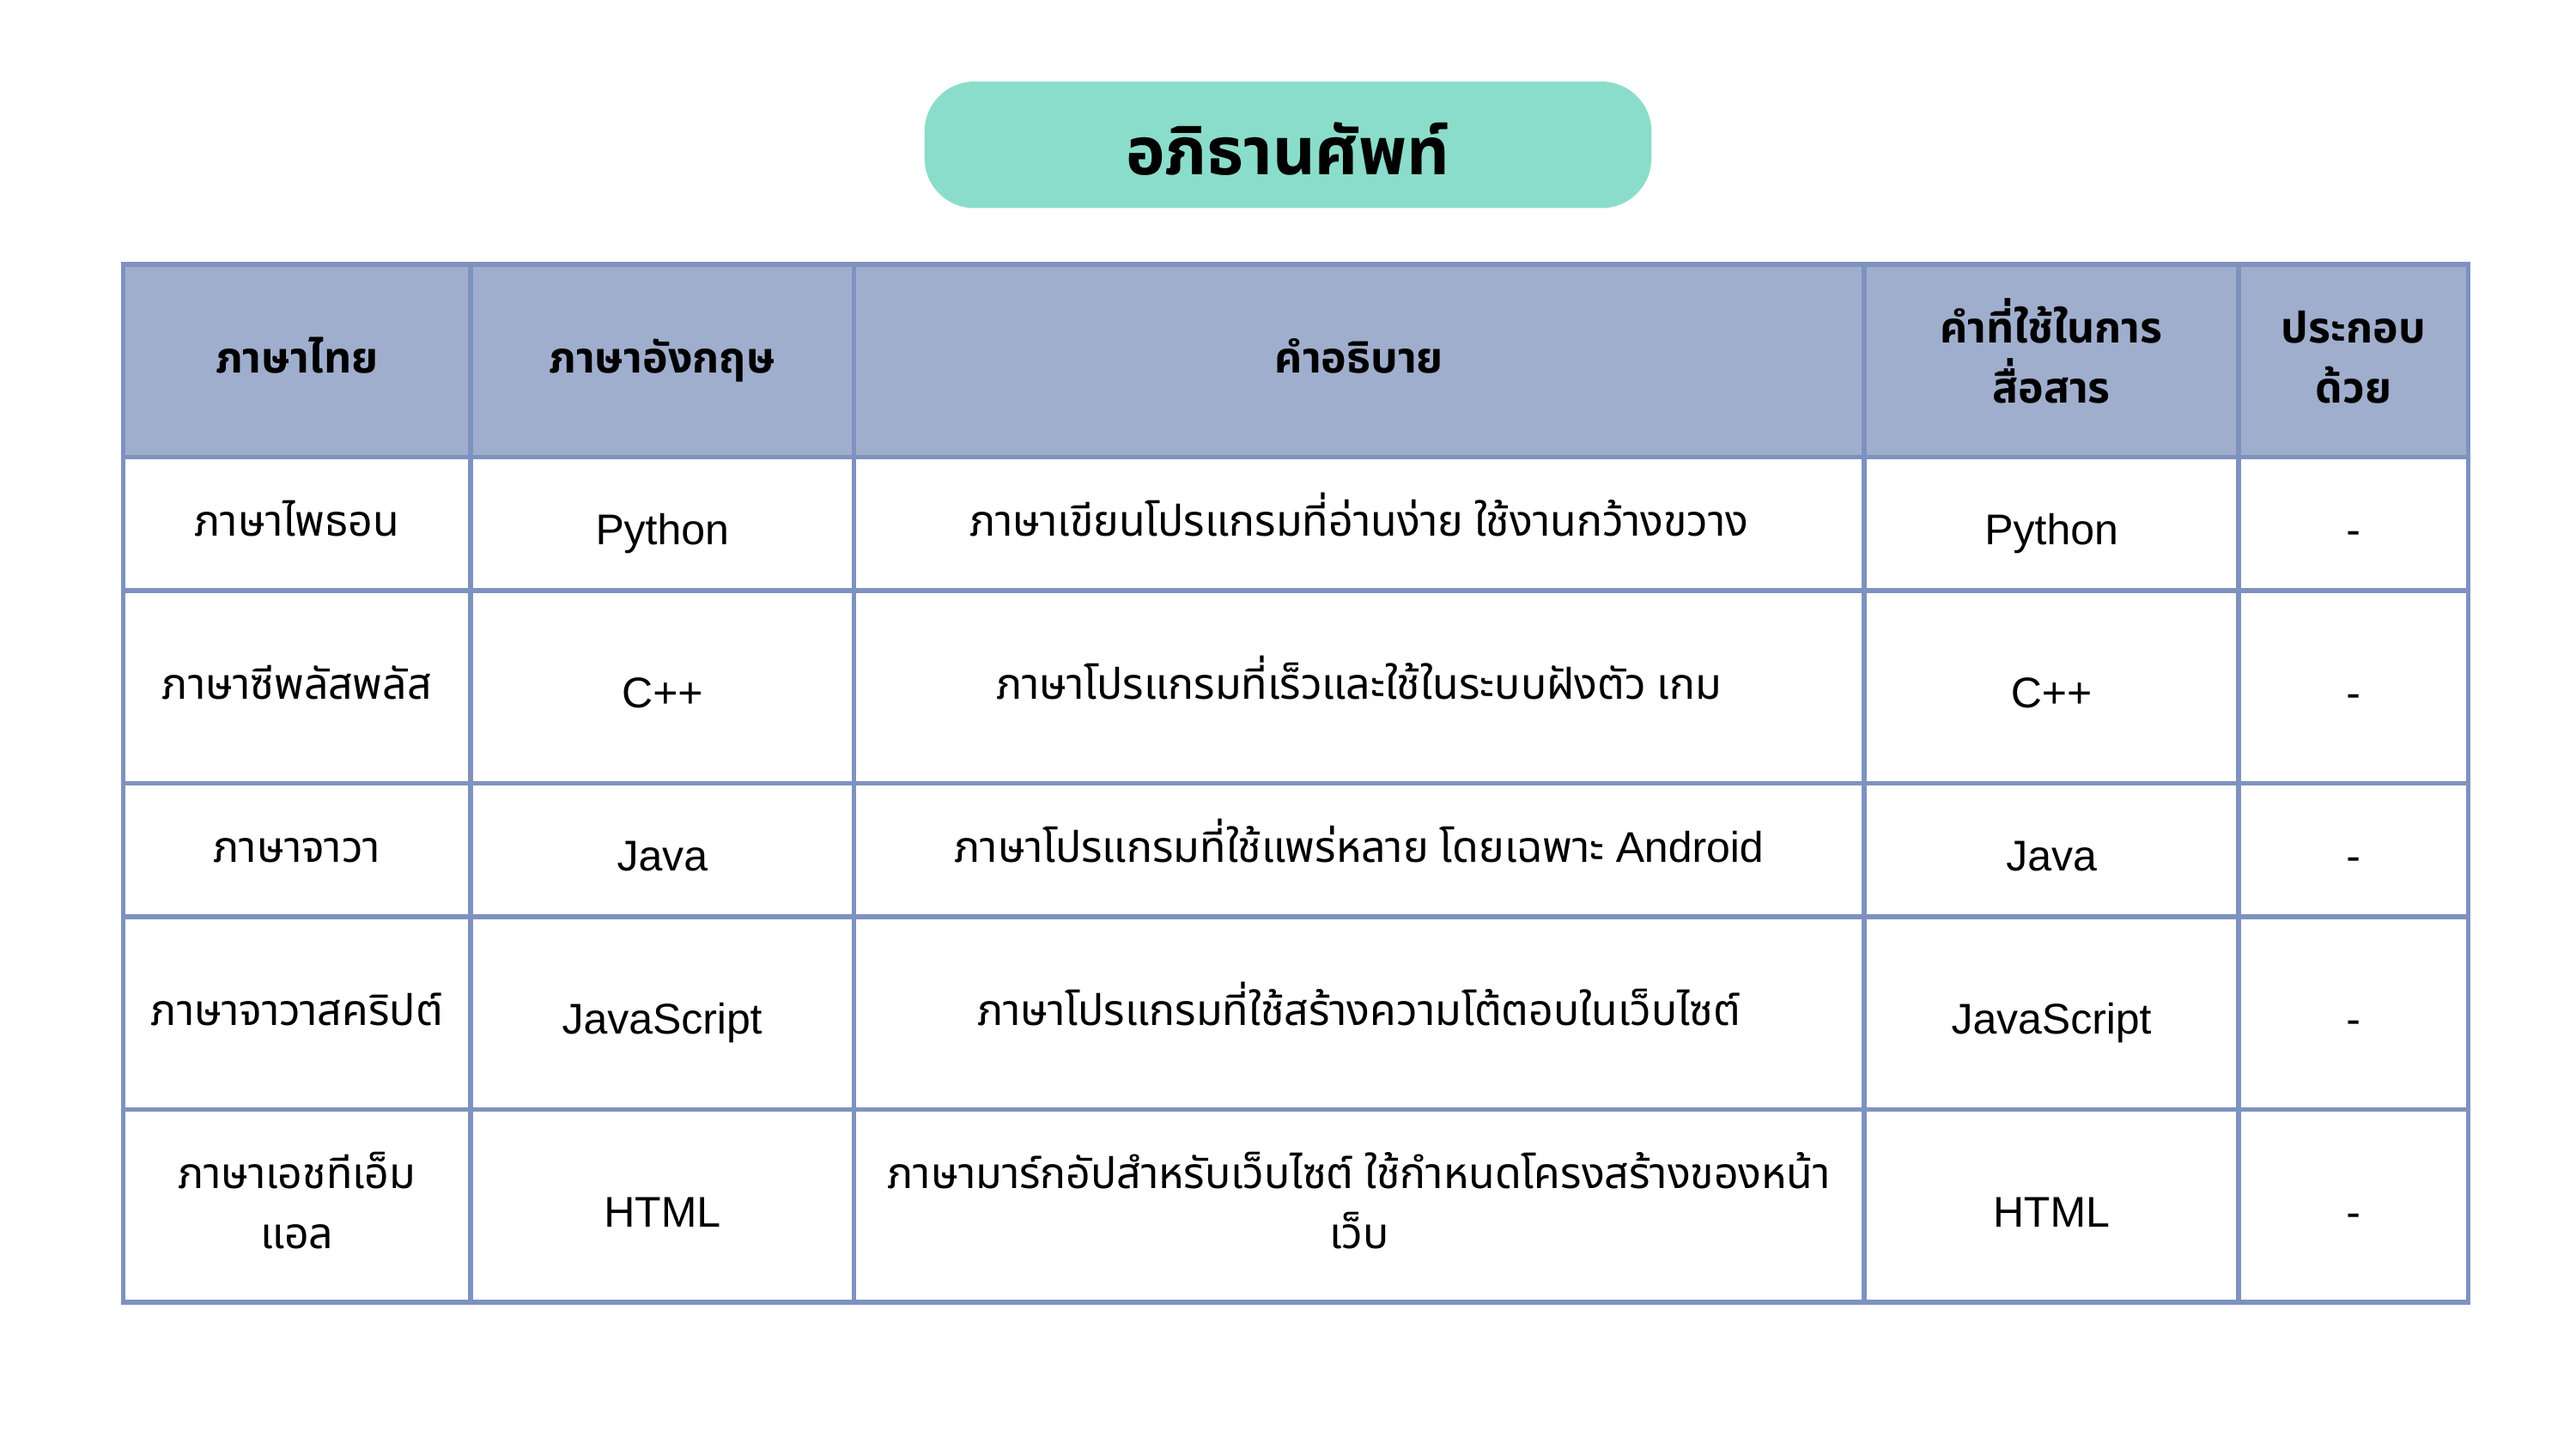

อภิธานศัพท์
| ภาษาไทย | ภาษาอังกฤษ | คำอธิบาย | คำที่ใช้ในการสื่อสาร | ประกอบด้วย |
| --- | --- | --- | --- | --- |
| ภาษาไพธอน | Python | ภาษาเขียนโปรแกรมที่อ่านง่าย ใช้งานกว้างขวาง | Python | - |
| ภาษาซีพลัสพลัส | C++ | ภาษาโปรแกรมที่เร็วและใช้ในระบบฝังตัว เกม | C++ | - |
| ภาษาจาวา | Java | ภาษาโปรแกรมที่ใช้แพร่หลาย โดยเฉพาะ Android | Java | - |
| ภาษาจาวาสคริปต์ | JavaScript | ภาษาโปรแกรมที่ใช้สร้างความโต้ตอบในเว็บไซต์ | JavaScript | - |
| ภาษาเอชทีเอ็มแอล | HTML | ภาษามาร์กอัปสำหรับเว็บไซต์ ใช้กำหนดโครงสร้างของหน้าเว็บ | HTML | - |